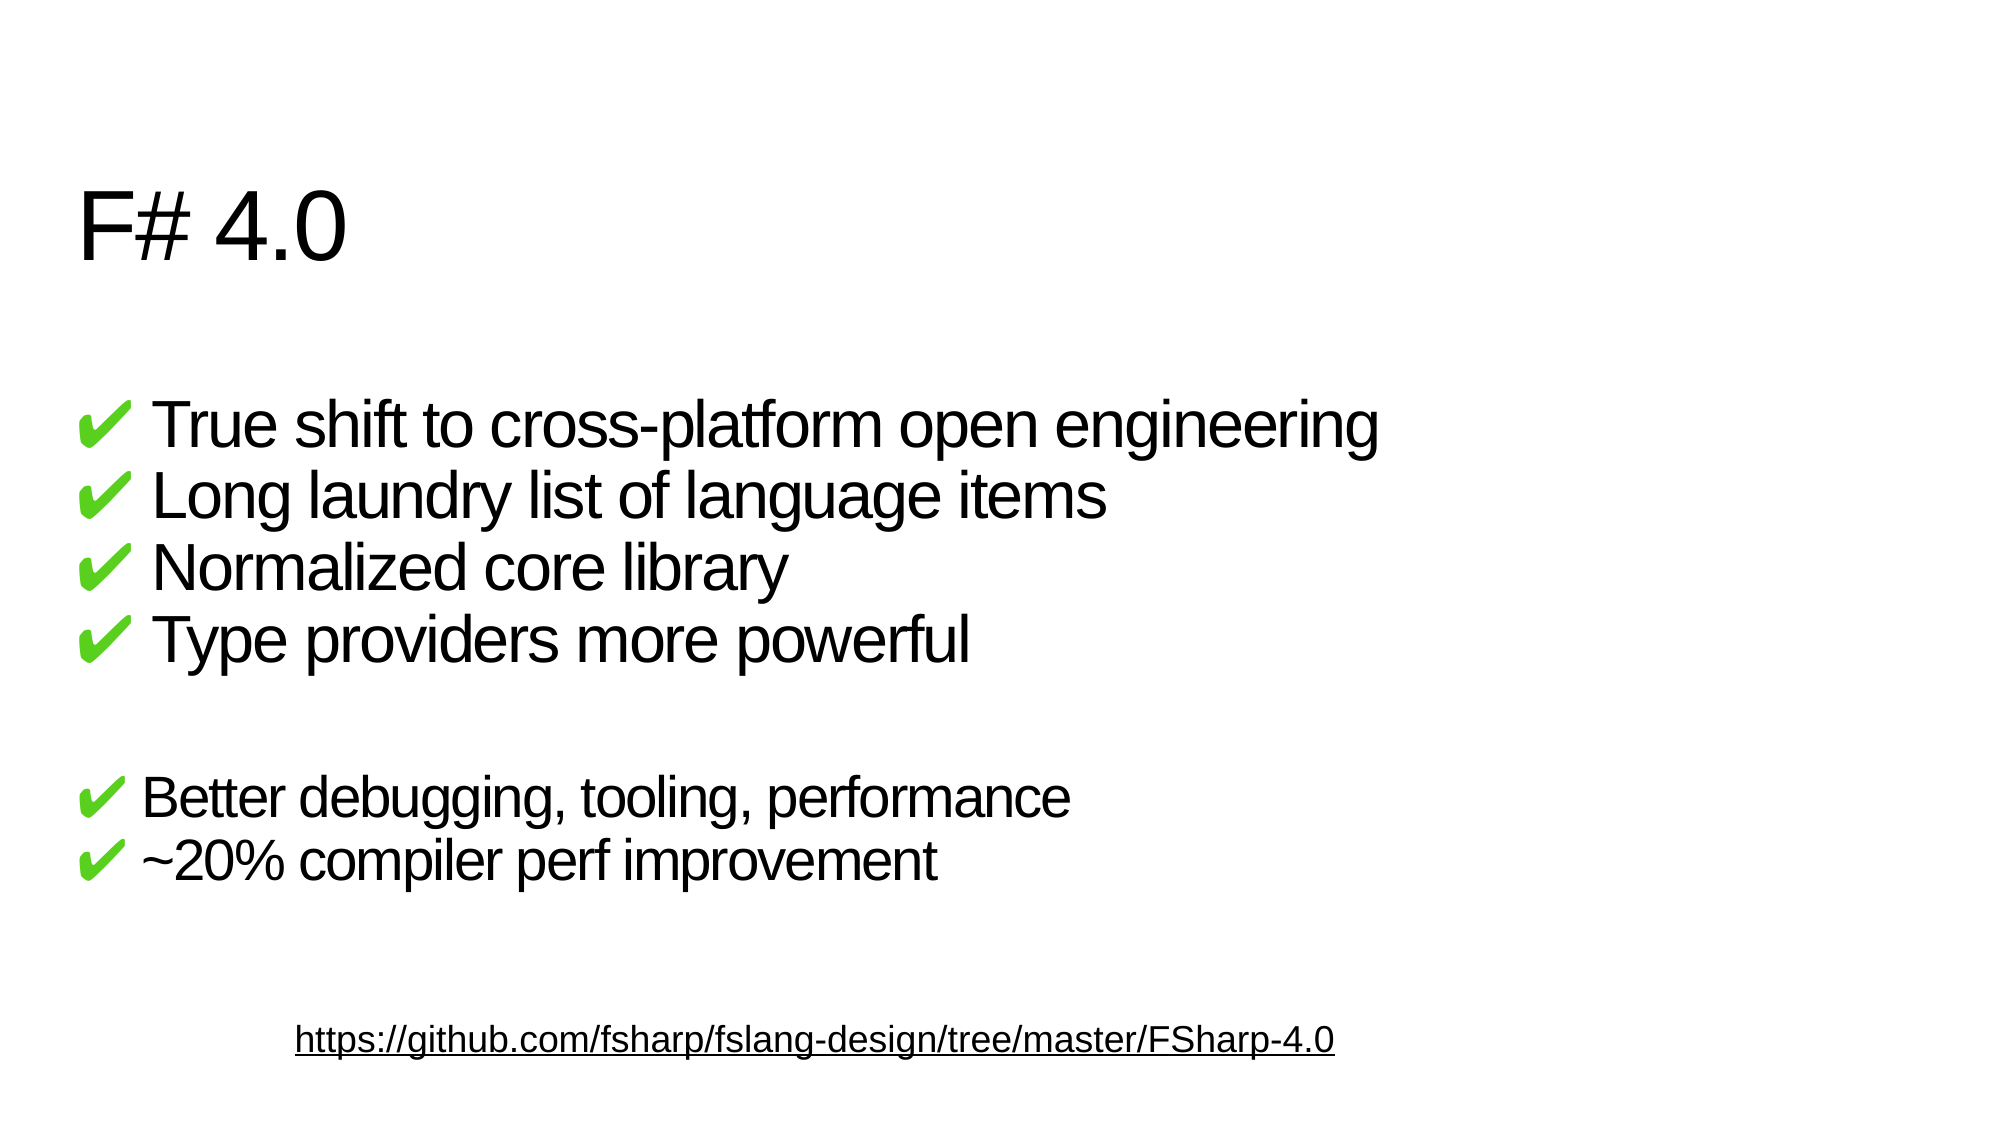

# F# 4.0 ✔ True shift to cross-platform open engineering ✔ Long laundry list of language items ✔ Normalized core library ✔ Type providers more powerful ✔ Better debugging, tooling, performance ✔ ~20% compiler perf improvement
https://github.com/fsharp/fslang-design/tree/master/FSharp-4.0